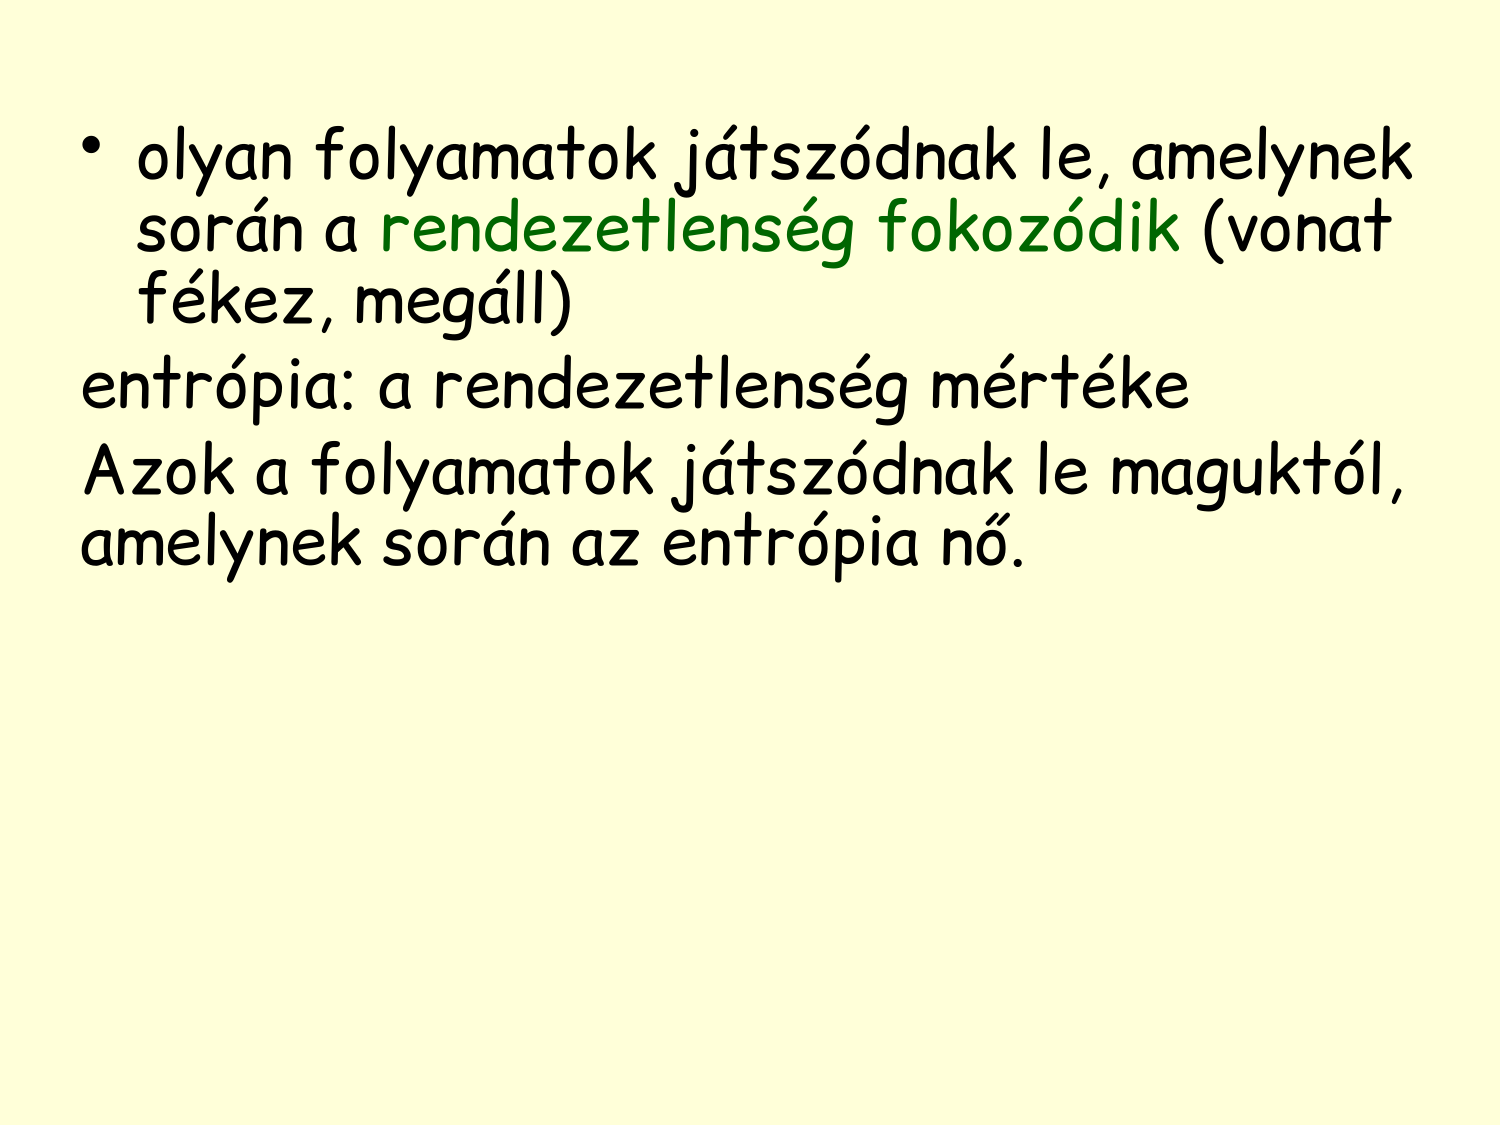

olyan folyamatok játszódnak le, amelynek során a rendezetlenség fokozódik (vonat fékez, megáll)
entrópia: a rendezetlenség mértéke
Azok a folyamatok játszódnak le maguktól, amelynek során az entrópia nő.